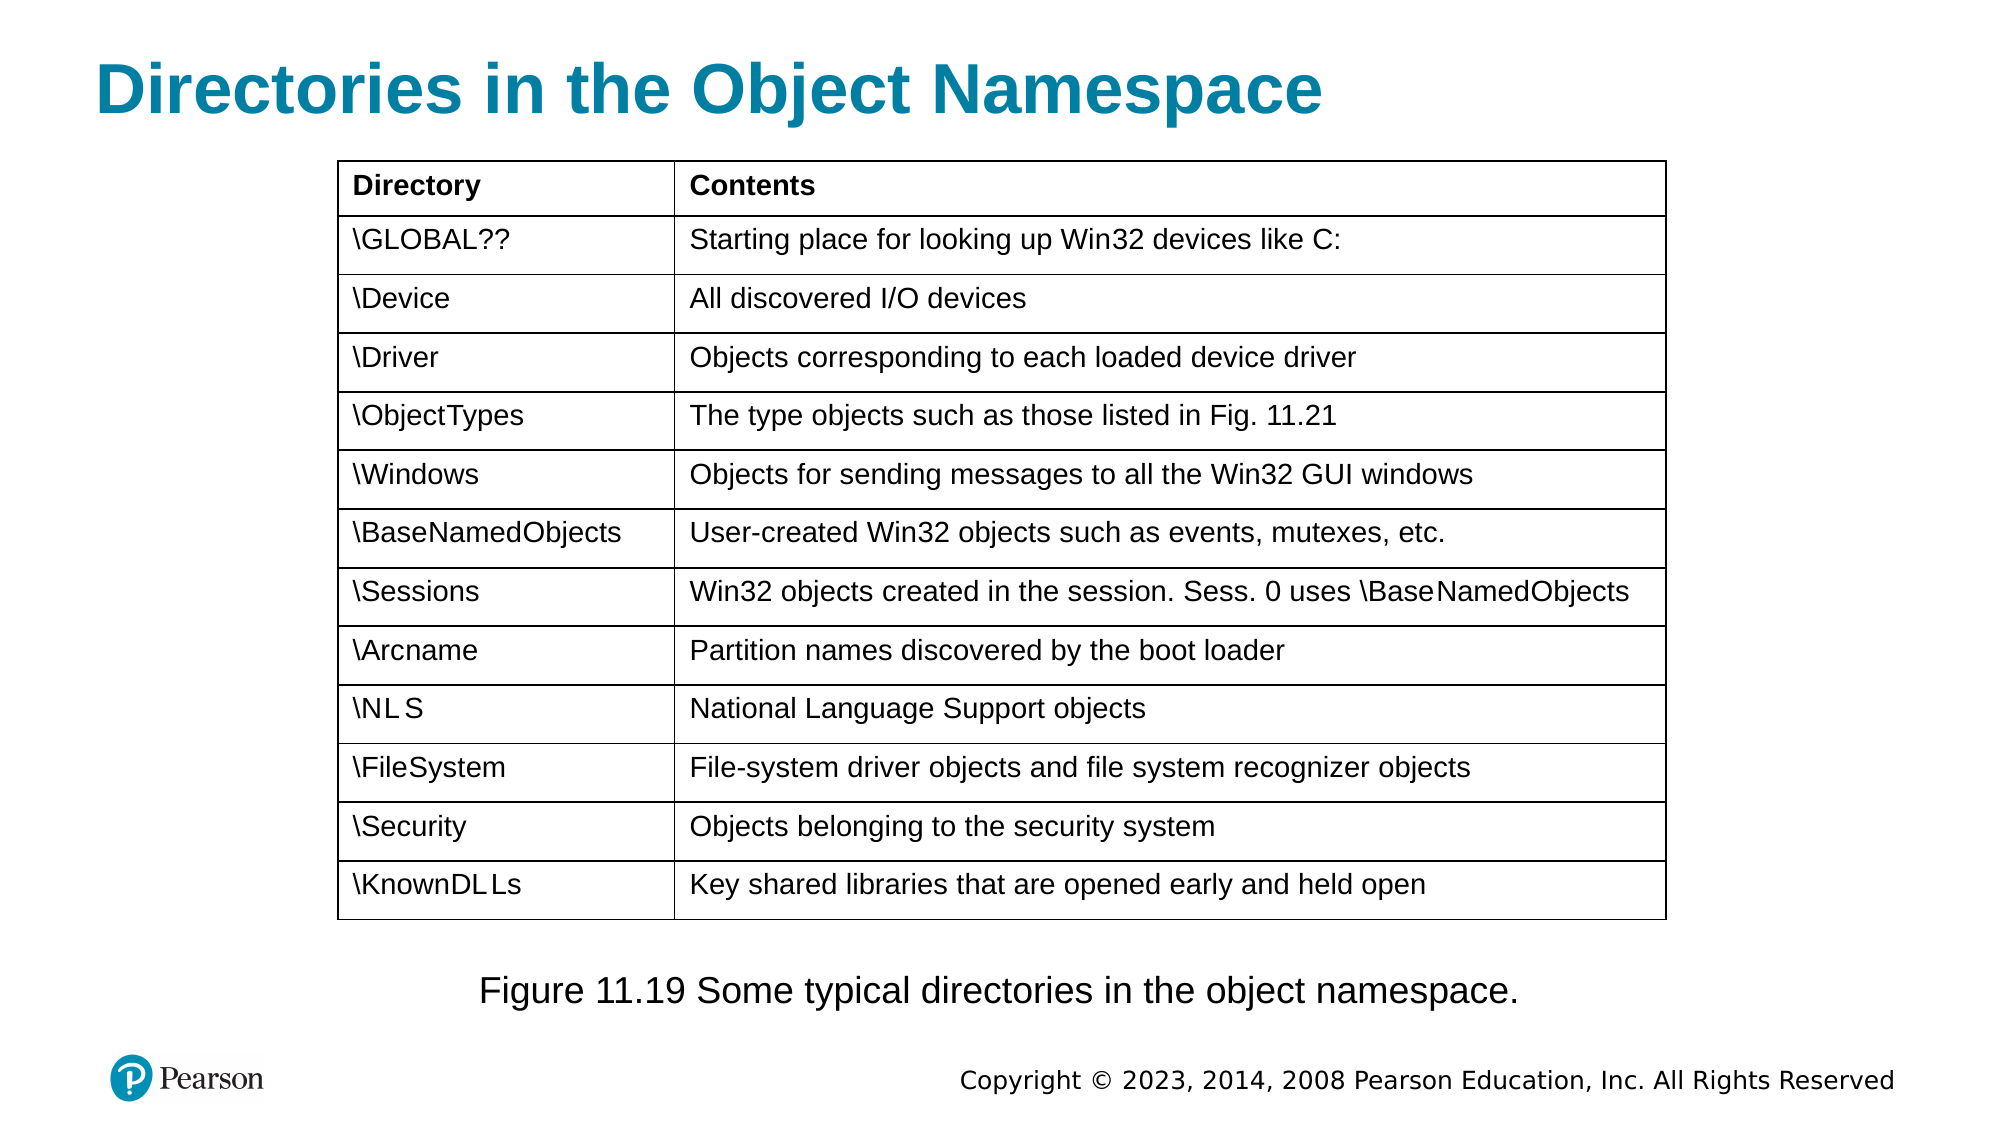

# Directories in the Object Namespace
| Directory | Contents |
| --- | --- |
| \GLOBAL?? | Starting place for looking up Win 32 devices like C: |
| \Device | All discovered I/O devices |
| \Driver | Objects corresponding to each loaded device driver |
| \Object Types | The type objects such as those listed in Fig. 11.21 |
| \Windows | Objects for sending messages to all the Win32 GUI windows |
| \Base Named Objects | User-created Win 32 objects such as events, mutexes, etc. |
| \Sessions | Win 32 objects created in the session. Sess. 0 uses \Base Named Objects |
| \Arc name | Partition names discovered by the boot loader |
| \N L S | National Language Support objects |
| \File System | File-system driver objects and file system recognizer objects |
| \Security | Objects belonging to the security system |
| \Known D L Ls | Key shared libraries that are opened early and held open |
Figure 11.19 Some typical directories in the object namespace.